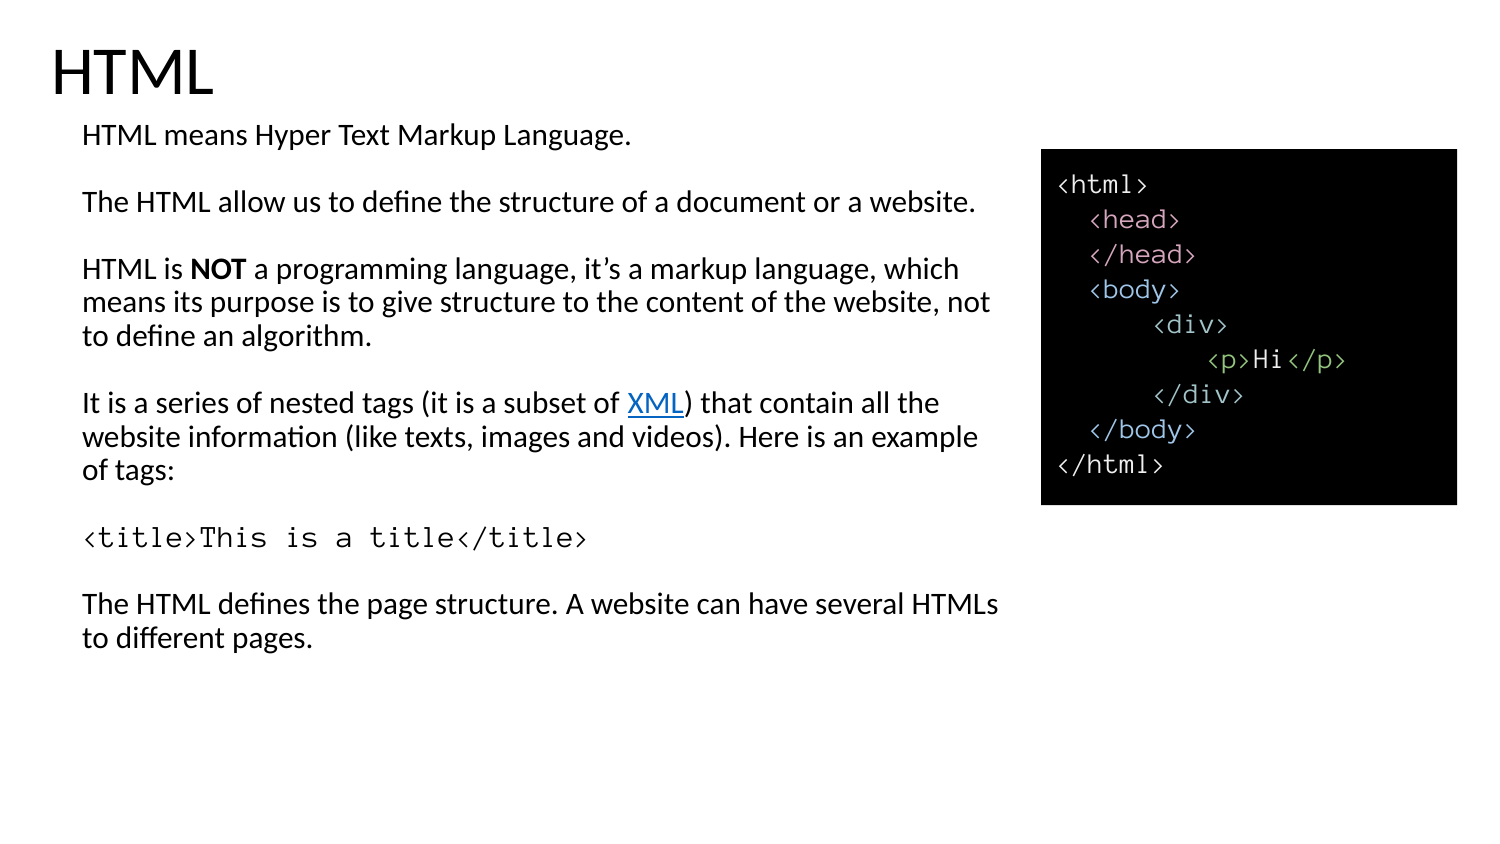

# HTML
HTML means Hyper Text Markup Language.
The HTML allow us to define the structure of a document or a website.
HTML is NOT a programming language, it’s a markup language, which means its purpose is to give structure to the content of the website, not to define an algorithm.
It is a series of nested tags (it is a subset of XML) that contain all the website information (like texts, images and videos). Here is an example of tags:
<title>This is a title</title>
The HTML defines the page structure. A website can have several HTMLs to different pages.
<html>
  <head>
  </head>
  <body>
      <div>		<p>Hi</p>
      </div>
  </body>
</html>